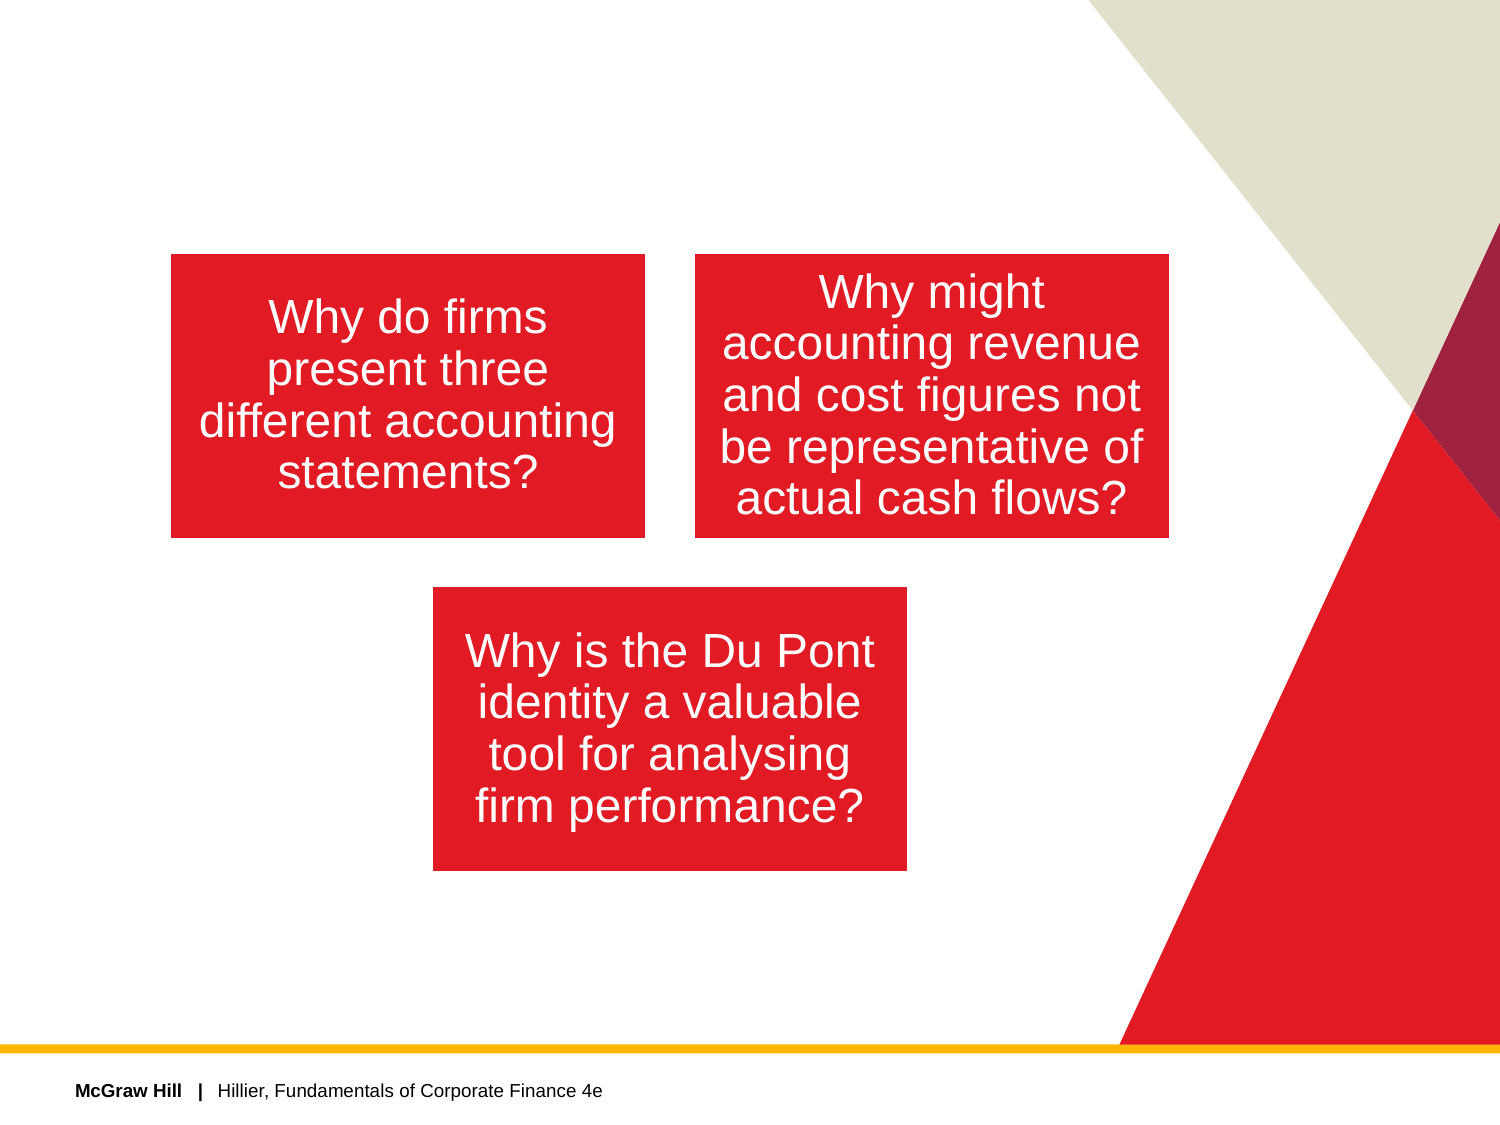

Why do firms present three different accounting statements?
Why might accounting revenue and cost figures not be representative of actual cash flows?
Why is the Du Pont identity a valuable tool for analysing firm performance?
Hillier, Fundamentals of Corporate Finance 4e